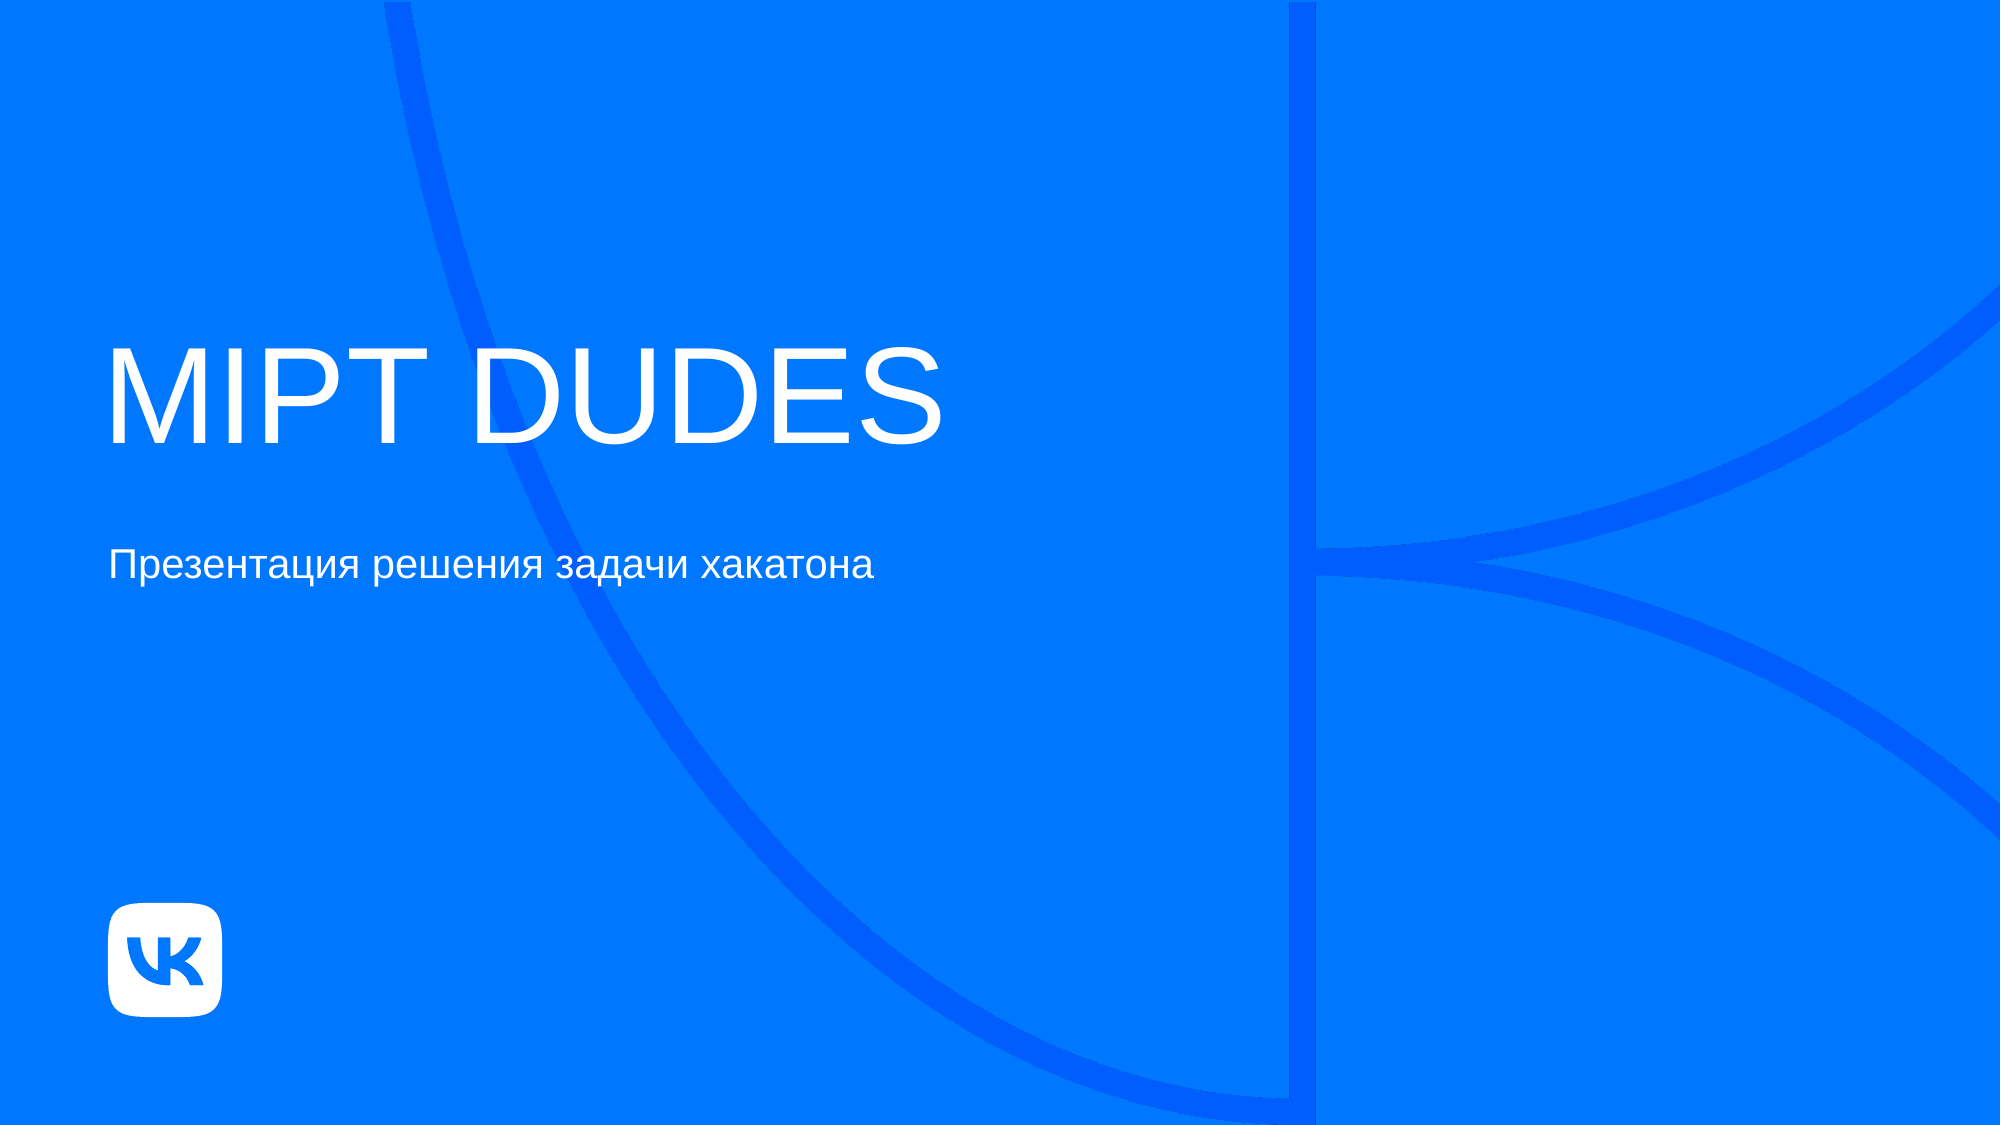

# MIPT DUDES
Презентация решения задачи хакатона